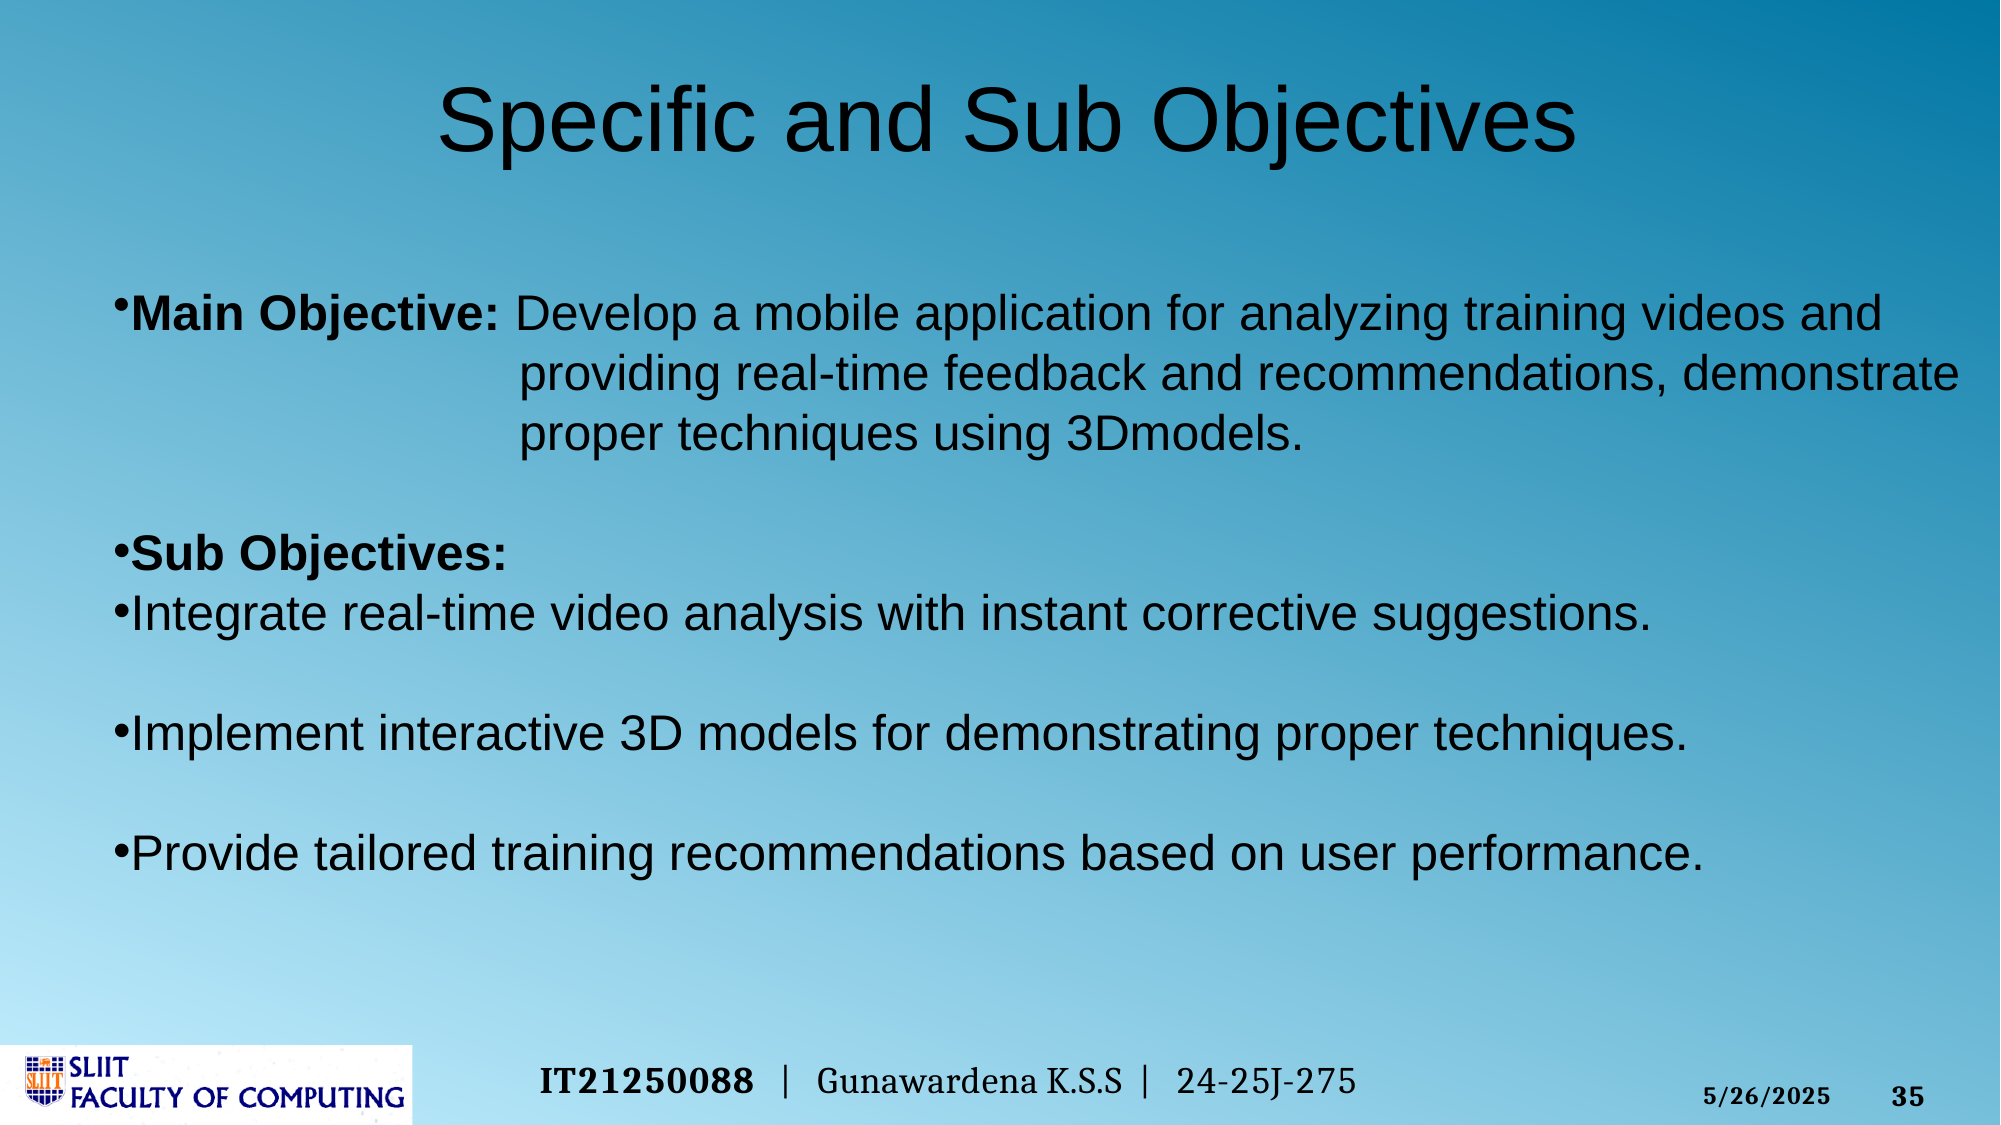

# Specific and Sub Objectives
Main Objective: Develop a mobile application for analyzing training videos and
                             providing real-time feedback and recommendations, demonstrate
                             proper techniques using 3Dmodels.

Sub Objectives:
Integrate real-time video analysis with instant corrective suggestions.

Implement interactive 3D models for demonstrating proper techniques.

Provide tailored training recommendations based on user performance.

IT21250088   |   Gunawardena K.S.S  |   24-25J-275